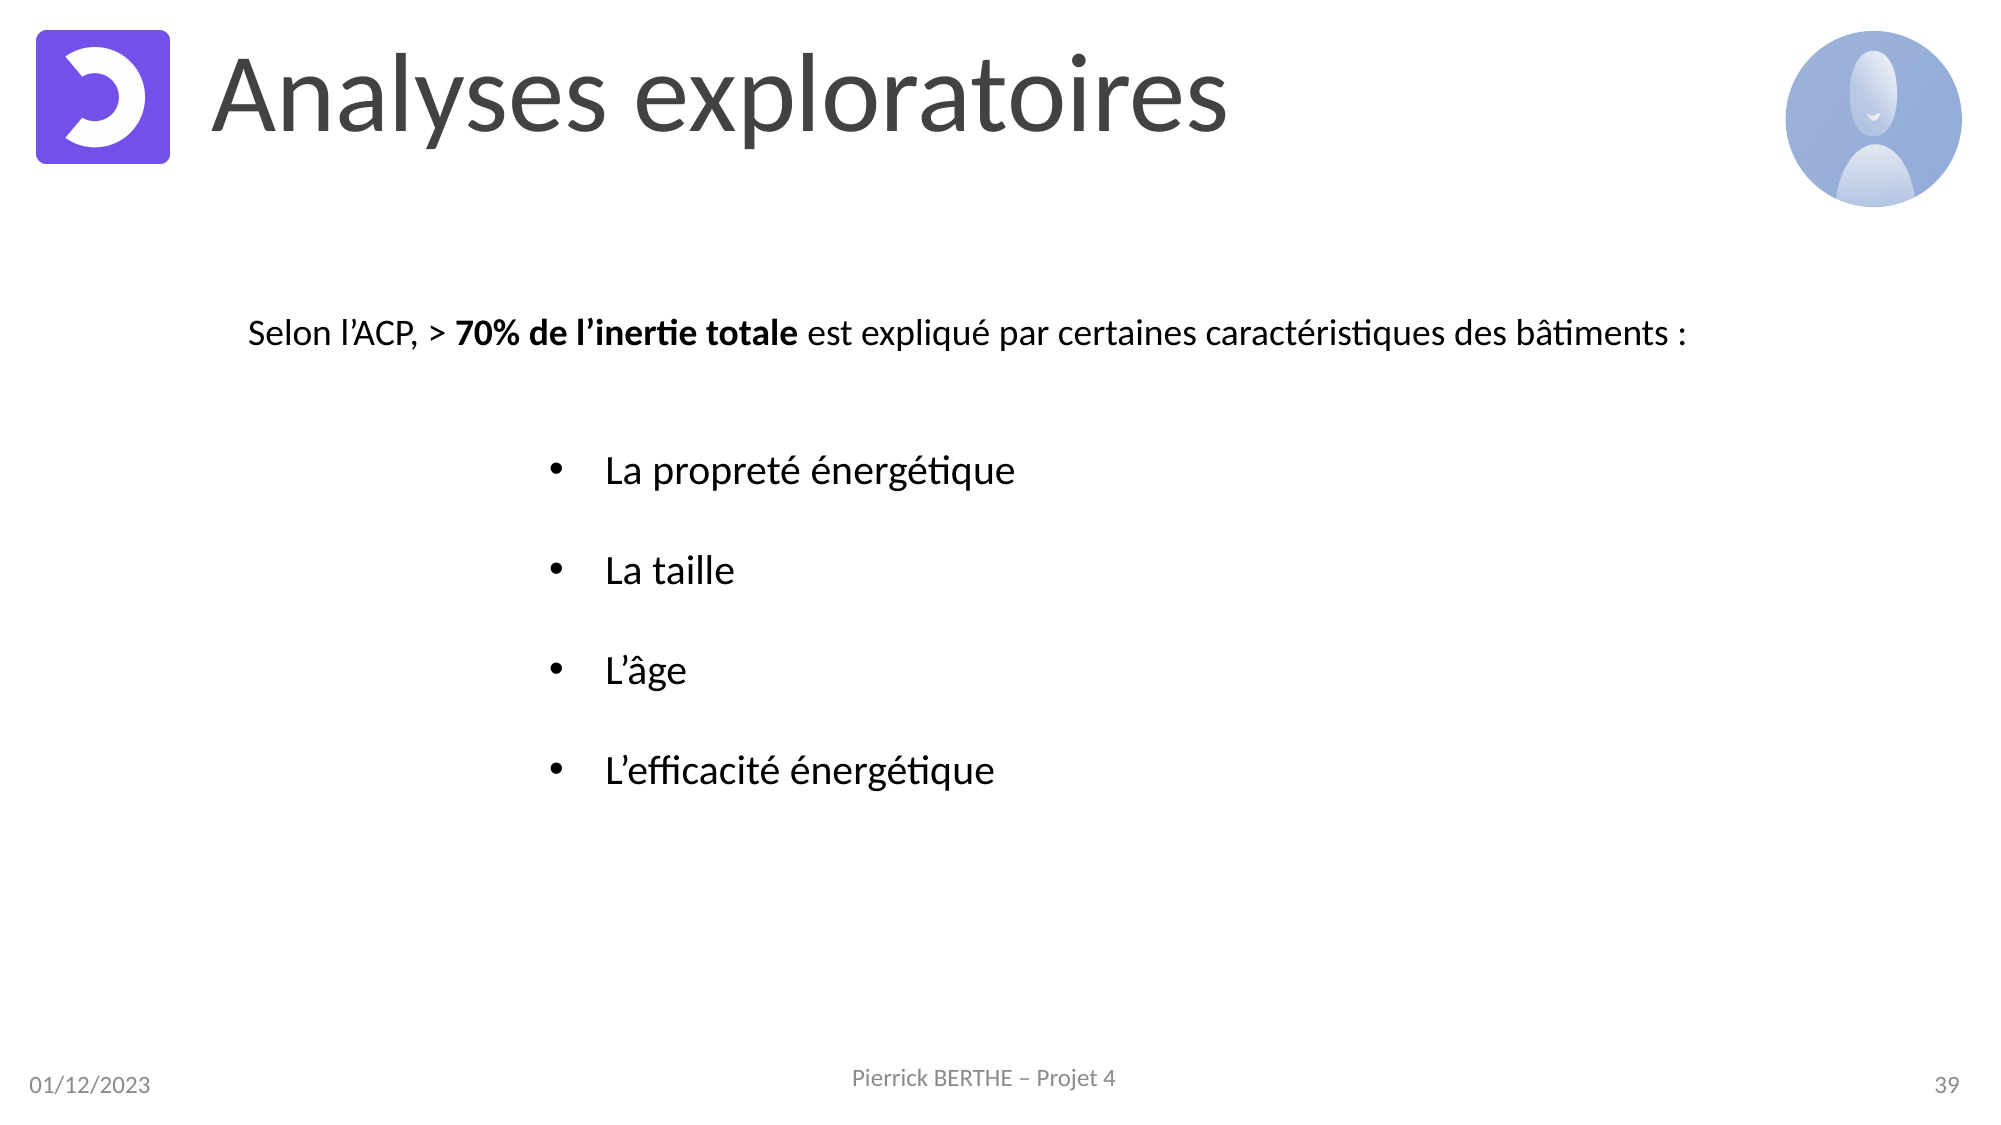

Analyses exploratoires
Selon l’ACP, > 70% de l’inertie totale est expliqué par certaines caractéristiques des bâtiments :
La propreté énergétique

La taille

L’âge

L’efficacité énergétique